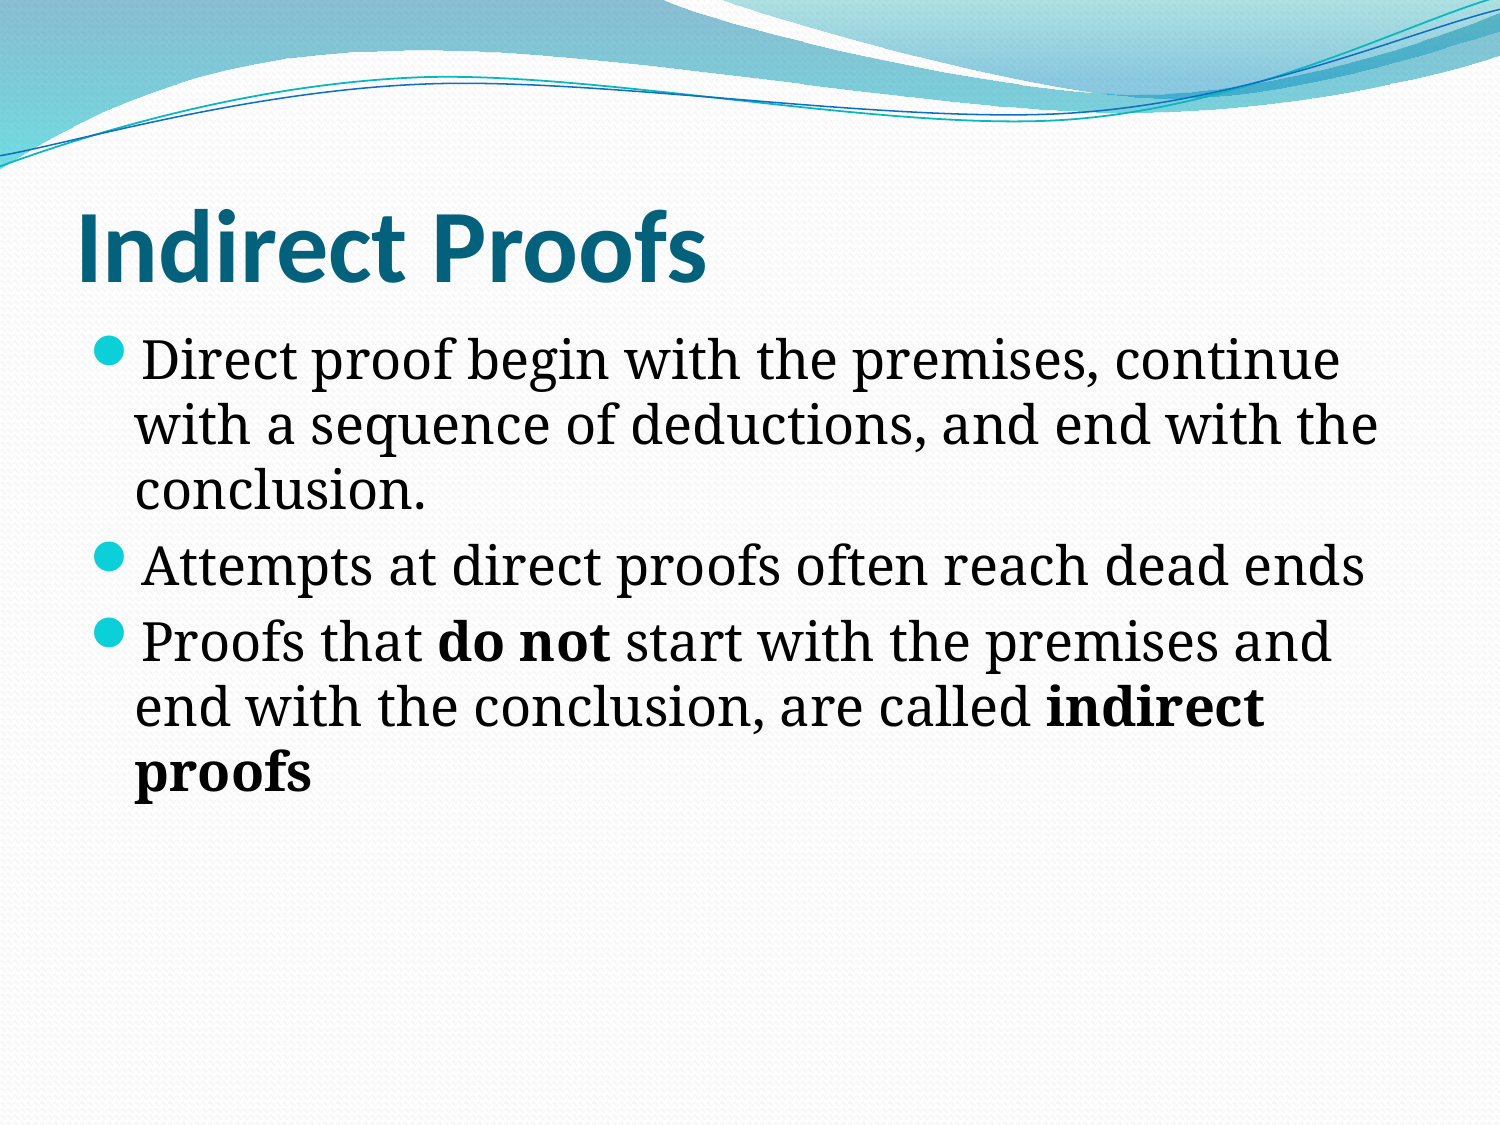

# Indirect Proofs
Direct proof begin with the premises, continue with a sequence of deductions, and end with the conclusion.
Attempts at direct proofs often reach dead ends
Proofs that do not start with the premises and end with the conclusion, are called indirect proofs